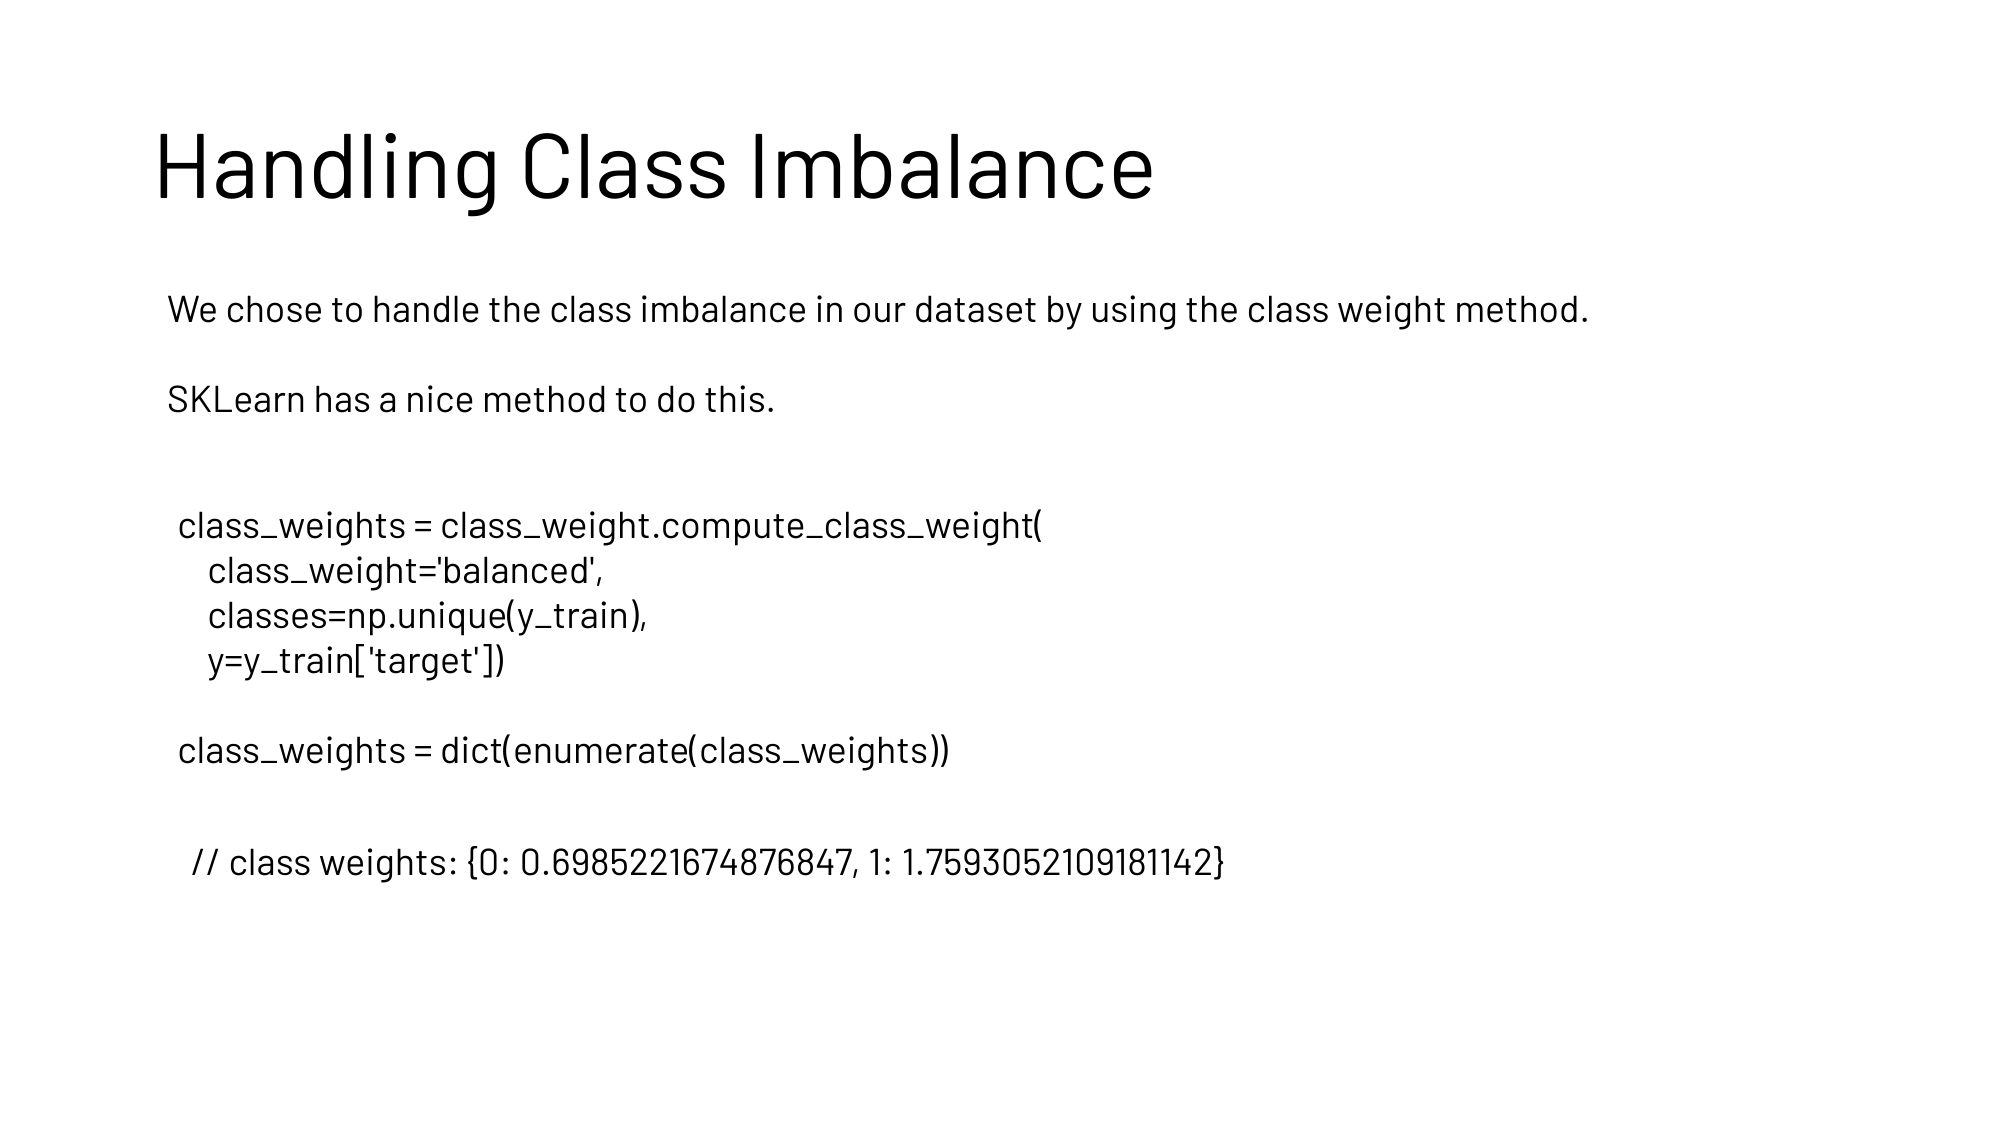

# Handling Class Imbalance
We chose to handle the class imbalance in our dataset by using the class weight method.

SKLearn has a nice method to do this.
class_weights = class_weight.compute_class_weight(
    class_weight='balanced',
    classes=np.unique(y_train),
    y=y_train['target'])

class_weights = dict(enumerate(class_weights))
// class weights: {0: 0.6985221674876847, 1: 1.7593052109181142}